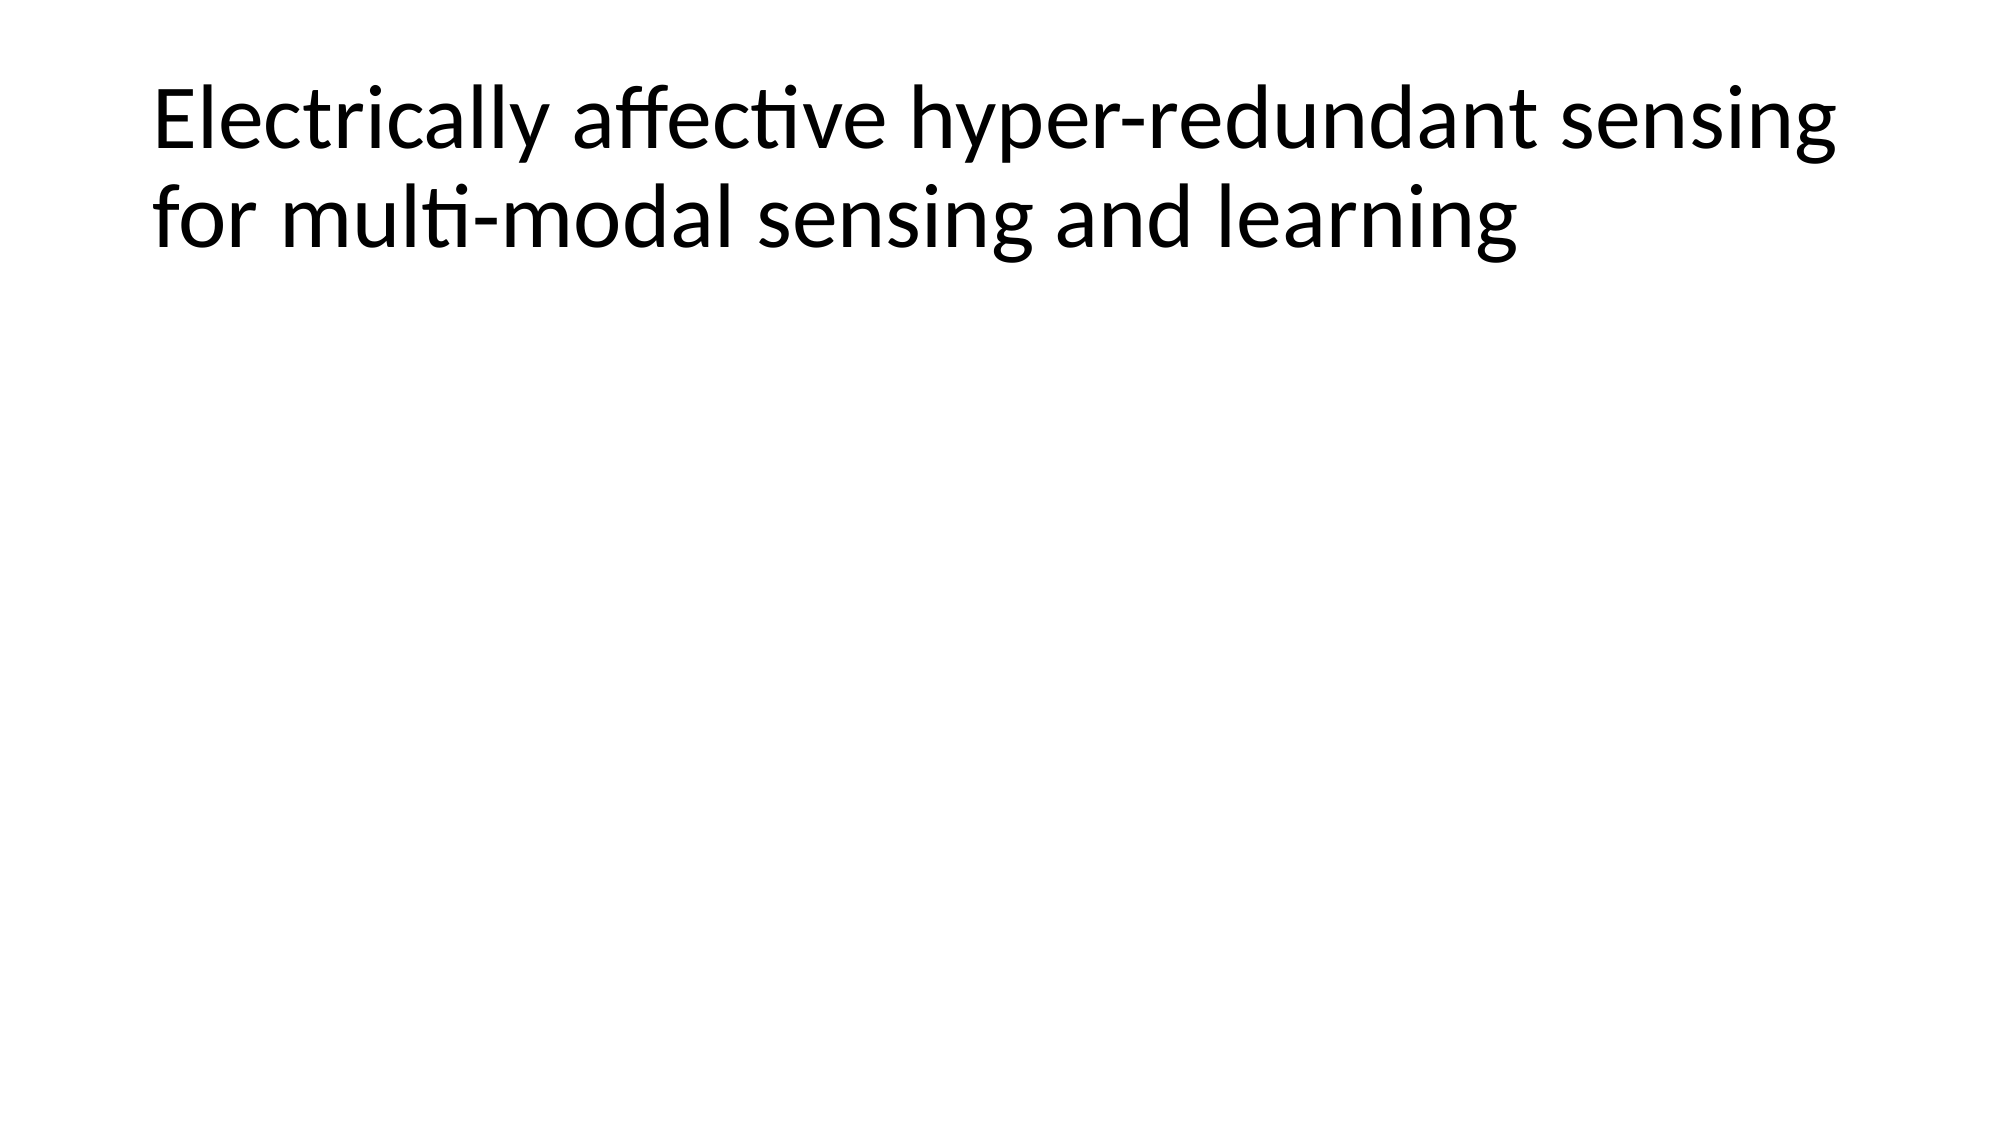

# Electrically affective hyper-redundant sensing for multi-modal sensing and learning